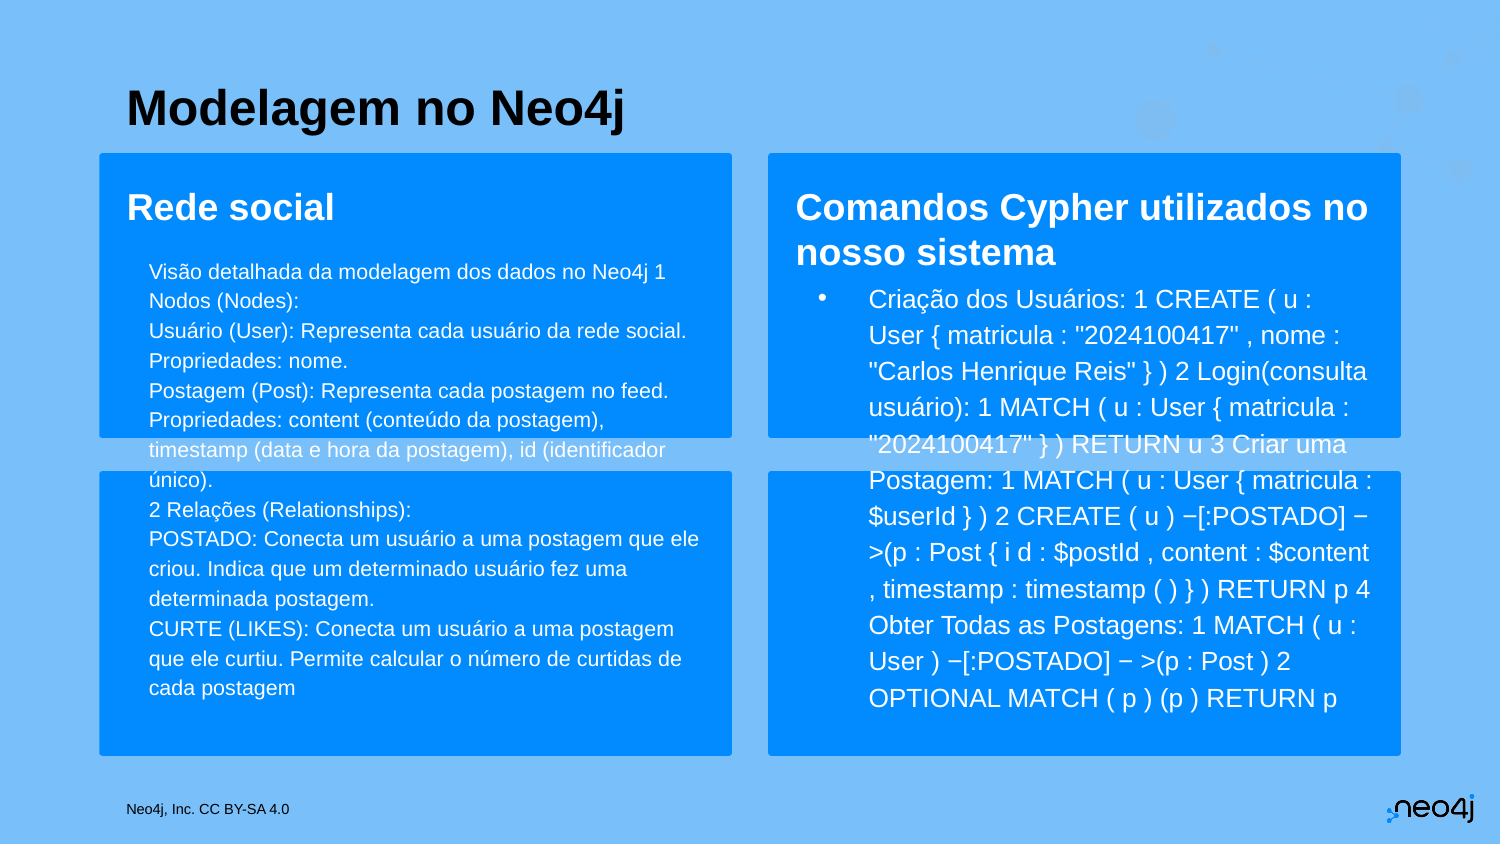

# Modelagem no Neo4j
Rede social
Comandos Cypher utilizados no nosso sistema
Visão detalhada da modelagem dos dados no Neo4j 1 Nodos (Nodes):
Usuário (User): Representa cada usuário da rede social.
Propriedades: nome.
Postagem (Post): Representa cada postagem no feed.
Propriedades: content (conteúdo da postagem), timestamp (data e hora da postagem), id (identificador único).
2 Relações (Relationships):
POSTADO: Conecta um usuário a uma postagem que ele criou. Indica que um determinado usuário fez uma determinada postagem.
CURTE (LIKES): Conecta um usuário a uma postagem que ele curtiu. Permite calcular o número de curtidas de cada postagem
Criação dos Usuários: 1 CREATE ( u : User { matricula : "2024100417" , nome : "Carlos Henrique Reis" } ) 2 Login(consulta usuário): 1 MATCH ( u : User { matricula : "2024100417" } ) RETURN u 3 Criar uma Postagem: 1 MATCH ( u : User { matricula : $userId } ) 2 CREATE ( u ) −[:POSTADO] − >(p : Post { i d : $postId , content : $content , timestamp : timestamp ( ) } ) RETURN p 4 Obter Todas as Postagens: 1 MATCH ( u : User ) −[:POSTADO] − >(p : Post ) 2 OPTIONAL MATCH ( p ) (p ) RETURN p